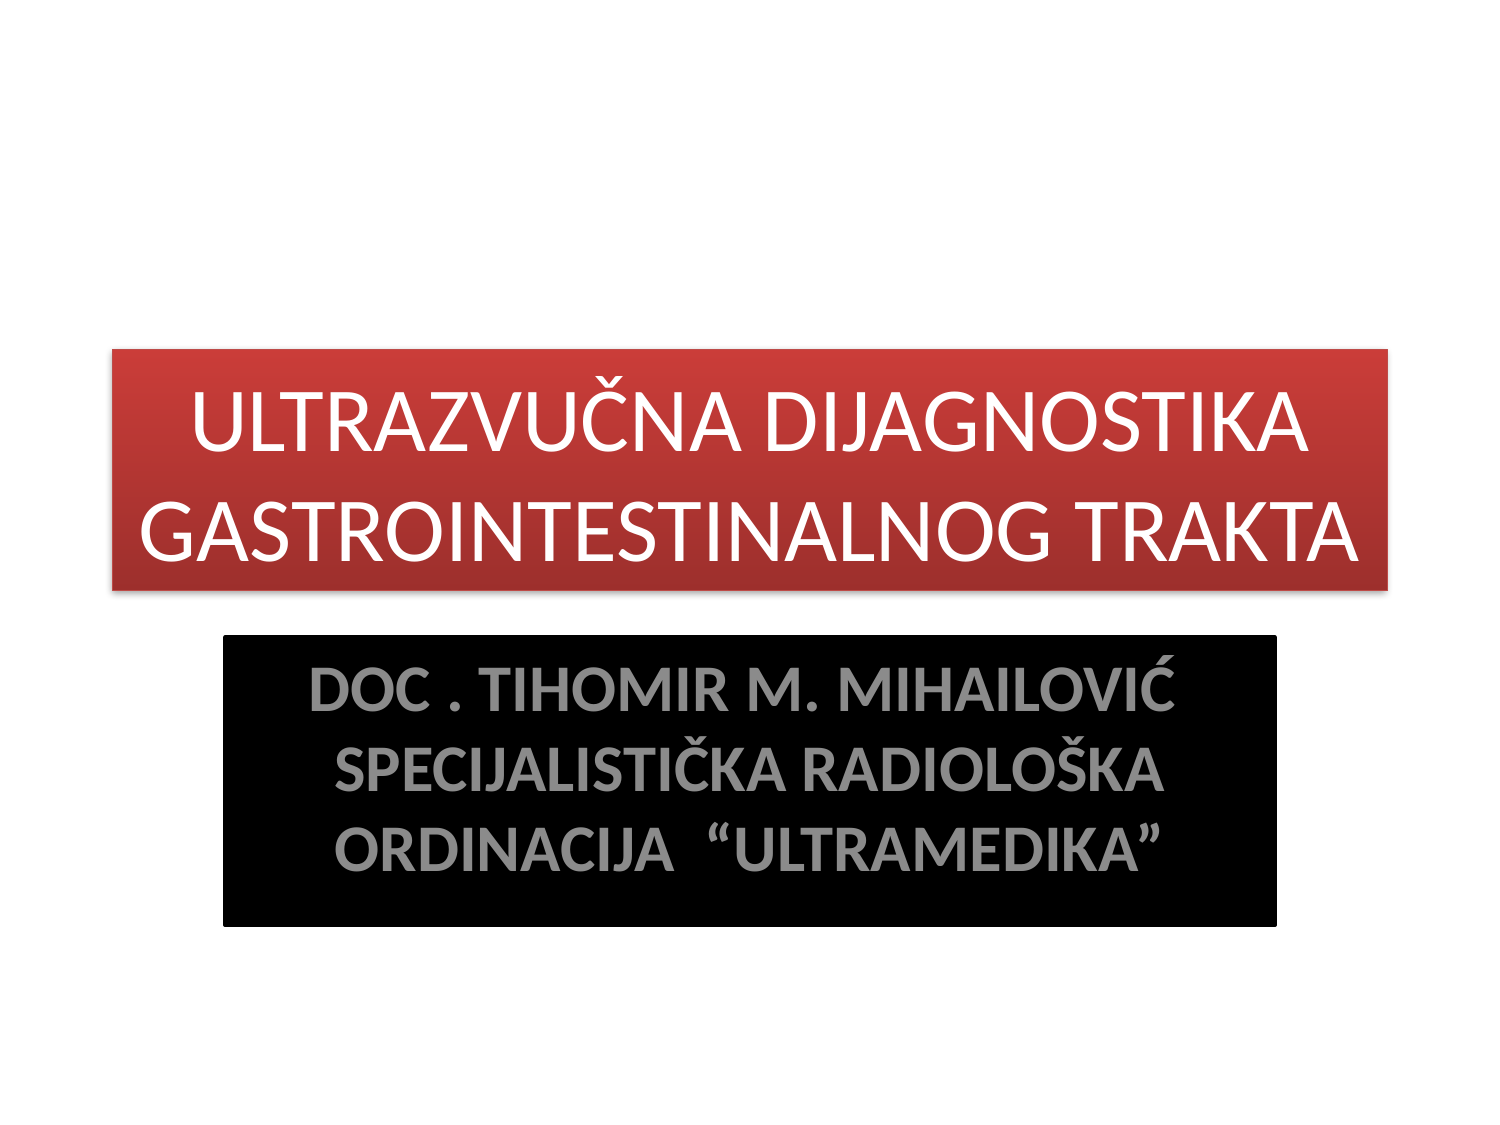

# ULTRAZVUČNA DIJAGNOSTIKA GASTROINTESTINALNOG TRAKTA
DOC . TIHOMIR M. MIHAILOVIĆ  SPECIJALISTIČKA RADIOLOŠKA ORDINACIJA  “ULTRAMEDIKA”